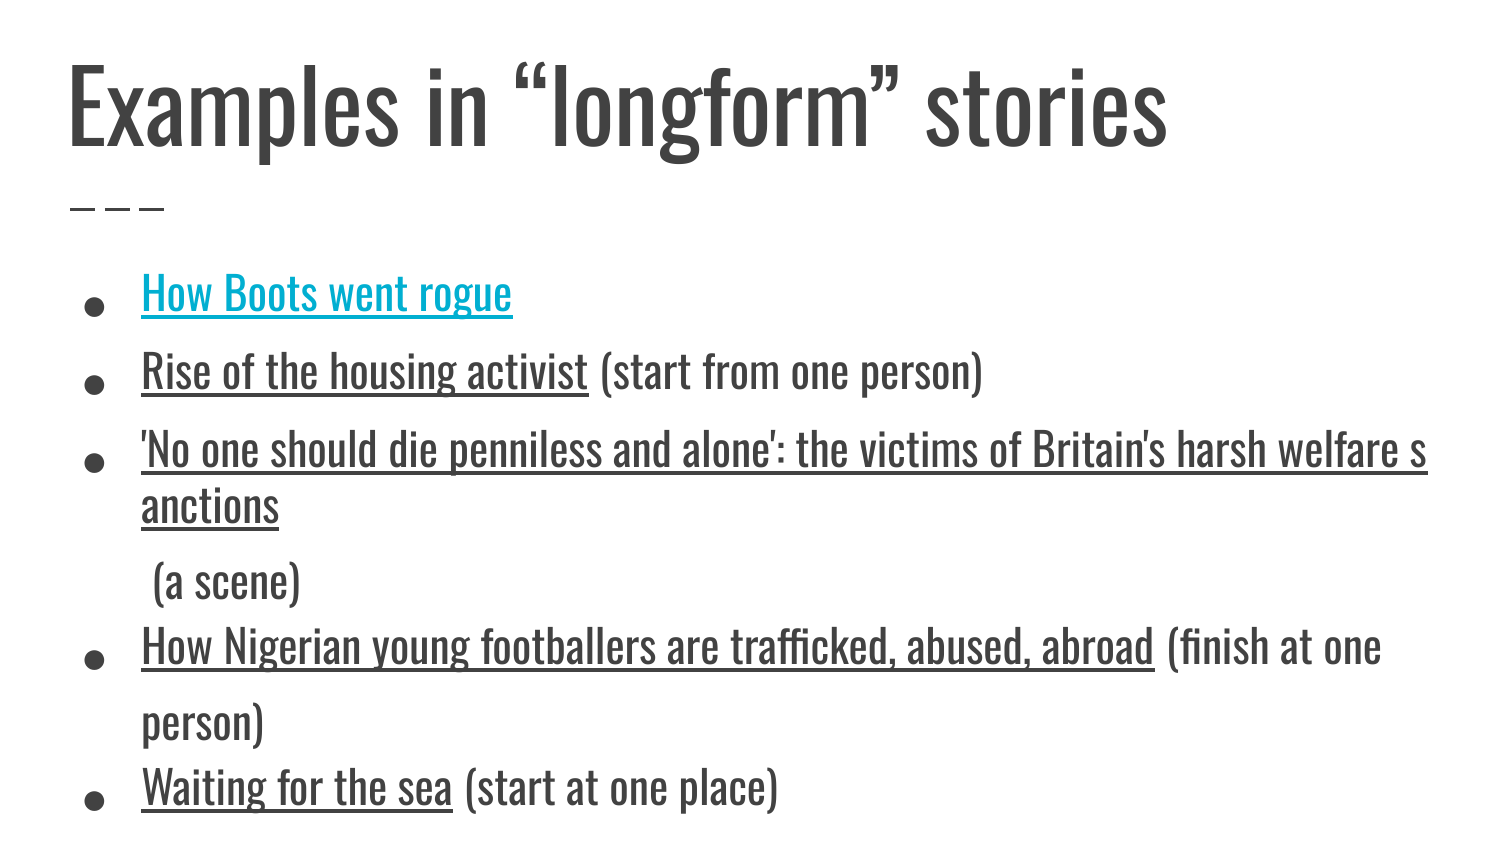

# Examples in “longform” stories
How Boots went rogue
Rise of the housing activist (start from one person)
'No one should die penniless and alone': the victims of Britain's harsh welfare sanctions (a scene)
How Nigerian young footballers are trafficked, abused, abroad (finish at one person)
Waiting for the sea (start at one place)
How Flint poisoned its people (setting/event)
Bussed out: How America moves its homeless